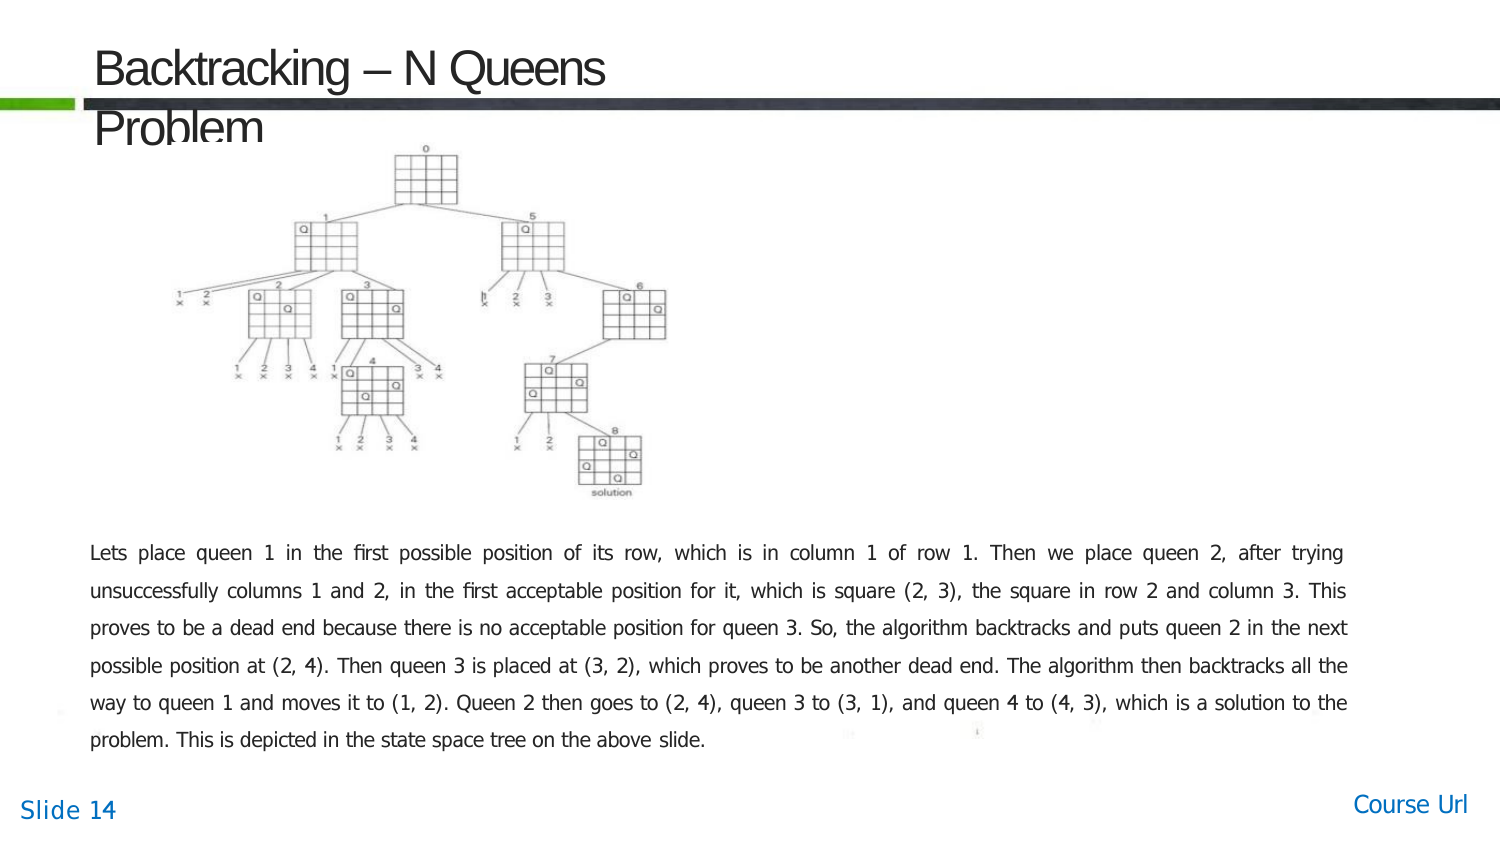

# Backtracking – N Queens Problem

Lets place queen 1 in the first possible position of its row, which is in column 1 of row 1. Then we place queen 2, after trying  unsuccessfully columns 1 and 2, in the first acceptable position for it, which is square (2, 3), the square in row 2 and column 3. This  proves to be a dead end because there is no acceptable position for queen 3. So, the algorithm backtracks and puts queen 2 in the next  possible position at (2, 4). Then queen 3 is placed at (3, 2), which proves to be another dead end. The algorithm then backtracks all the  way to queen 1 and moves it to (1, 2). Queen 2 then goes to (2, 4), queen 3 to (3, 1), and queen 4 to (4, 3), which is a solution to the  problem. This is depicted in the state space tree on the above slide.
Course Url
Slide 14